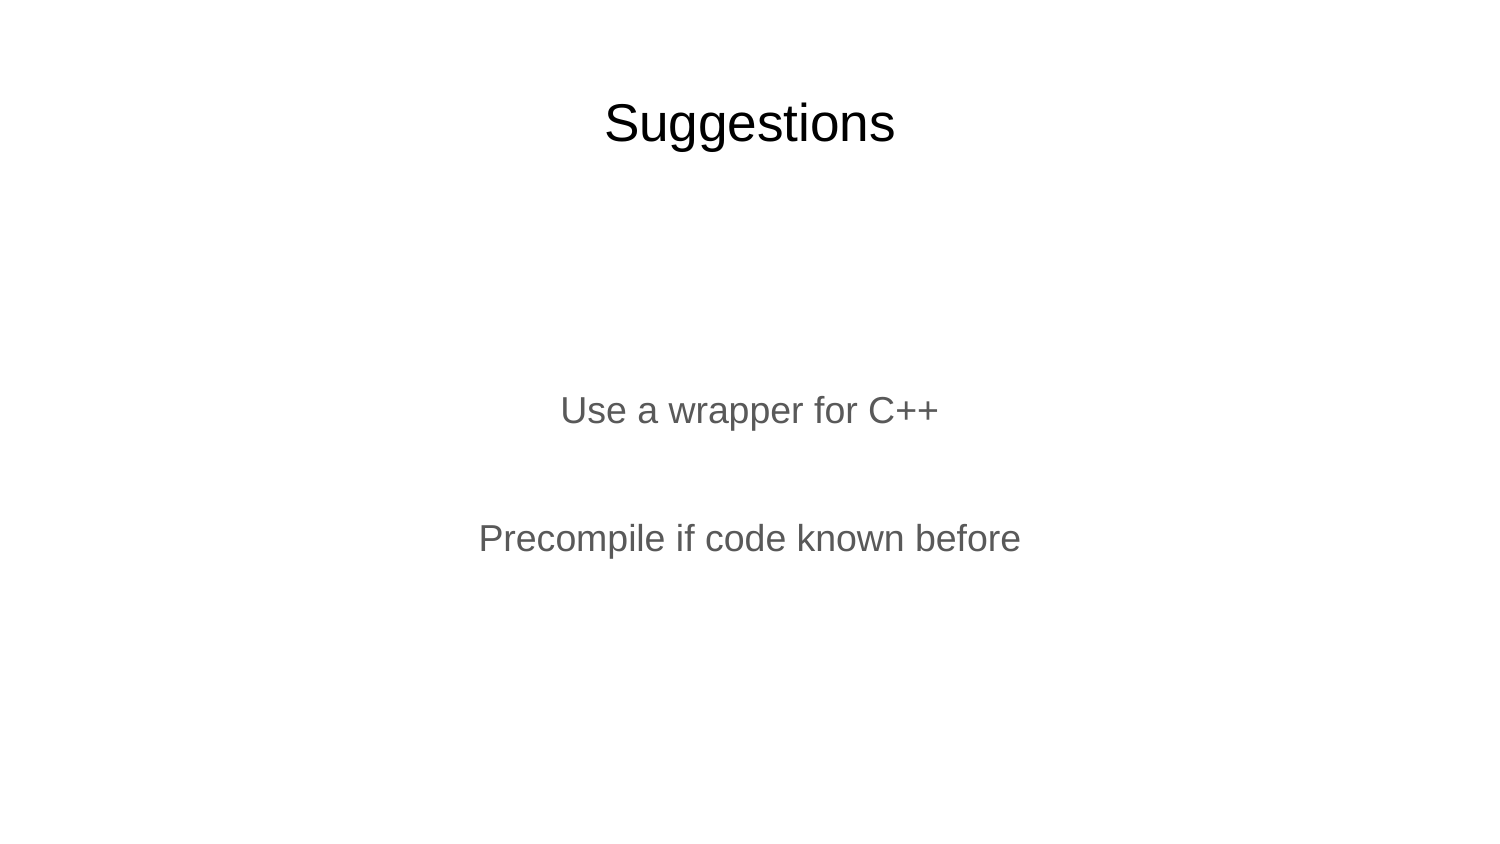

# Suggestions
Use a wrapper for C++

Precompile if code known before